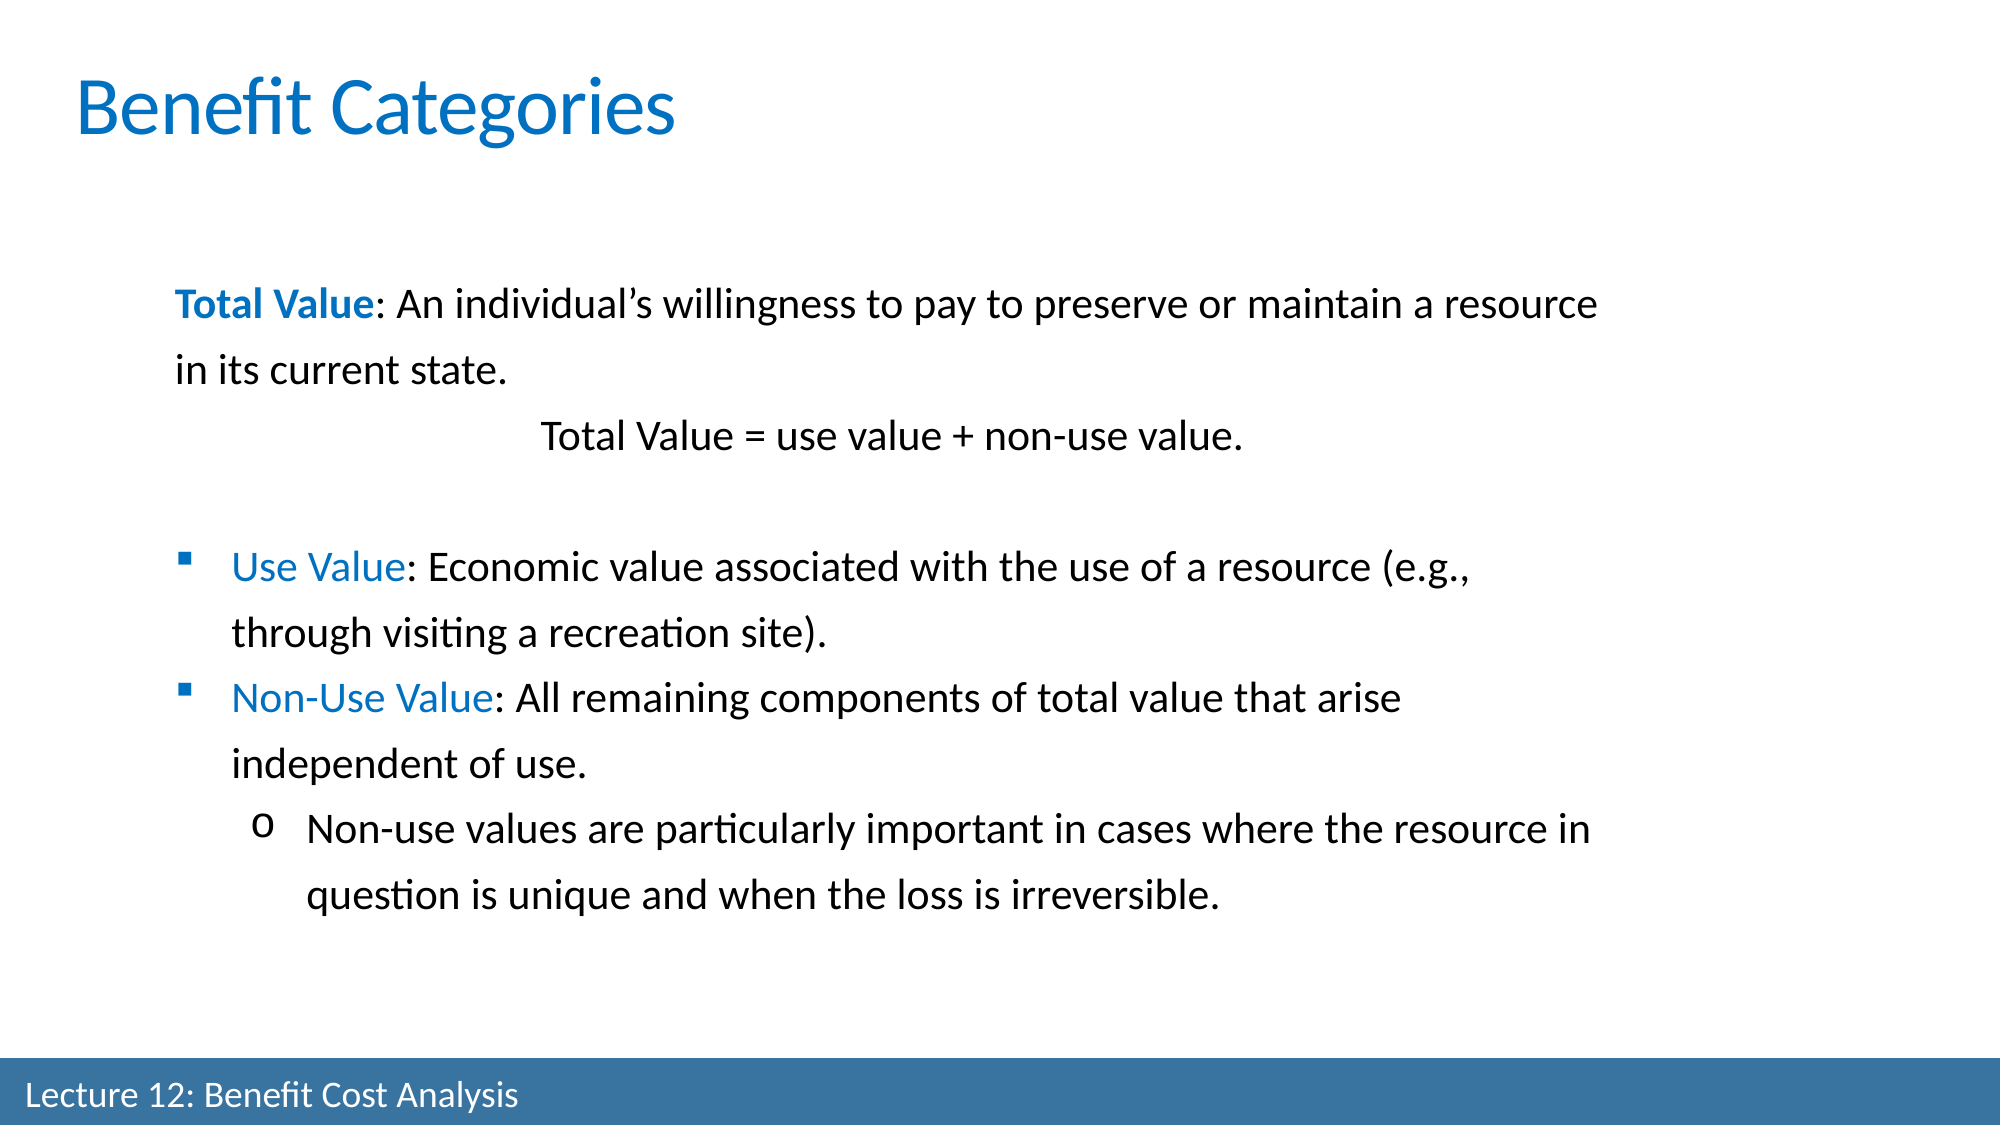

Benefit Categories
Total Value: An individual’s willingness to pay to preserve or maintain a resource in its current state.
Total Value = use value + non-use value.

Use Value: Economic value associated with the use of a resource (e.g., through visiting a recreation site).
Non-Use Value: All remaining components of total value that arise independent of use.
Non-use values are particularly important in cases where the resource in question is unique and when the loss is irreversible.